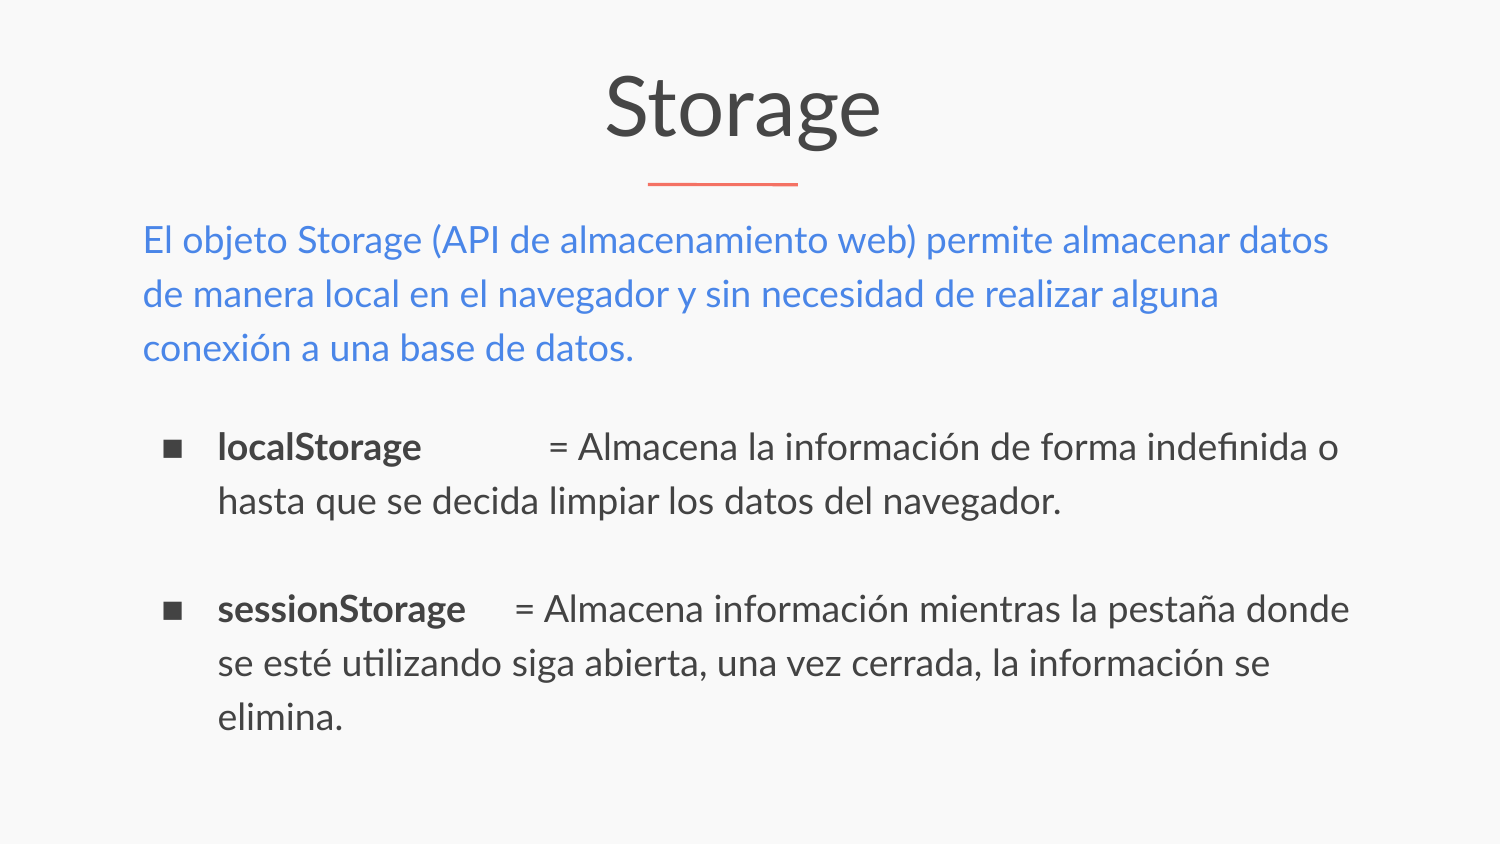

Storage
El objeto Storage (API de almacenamiento web) permite almacenar datos de manera local en el navegador y sin necesidad de realizar alguna conexión a una base de datos.
localStorage              = Almacena la información de forma indefinida o hasta que se decida limpiar los datos del navegador.
sessionStorage     = Almacena información mientras la pestaña donde se esté utilizando siga abierta, una vez cerrada, la información se elimina.